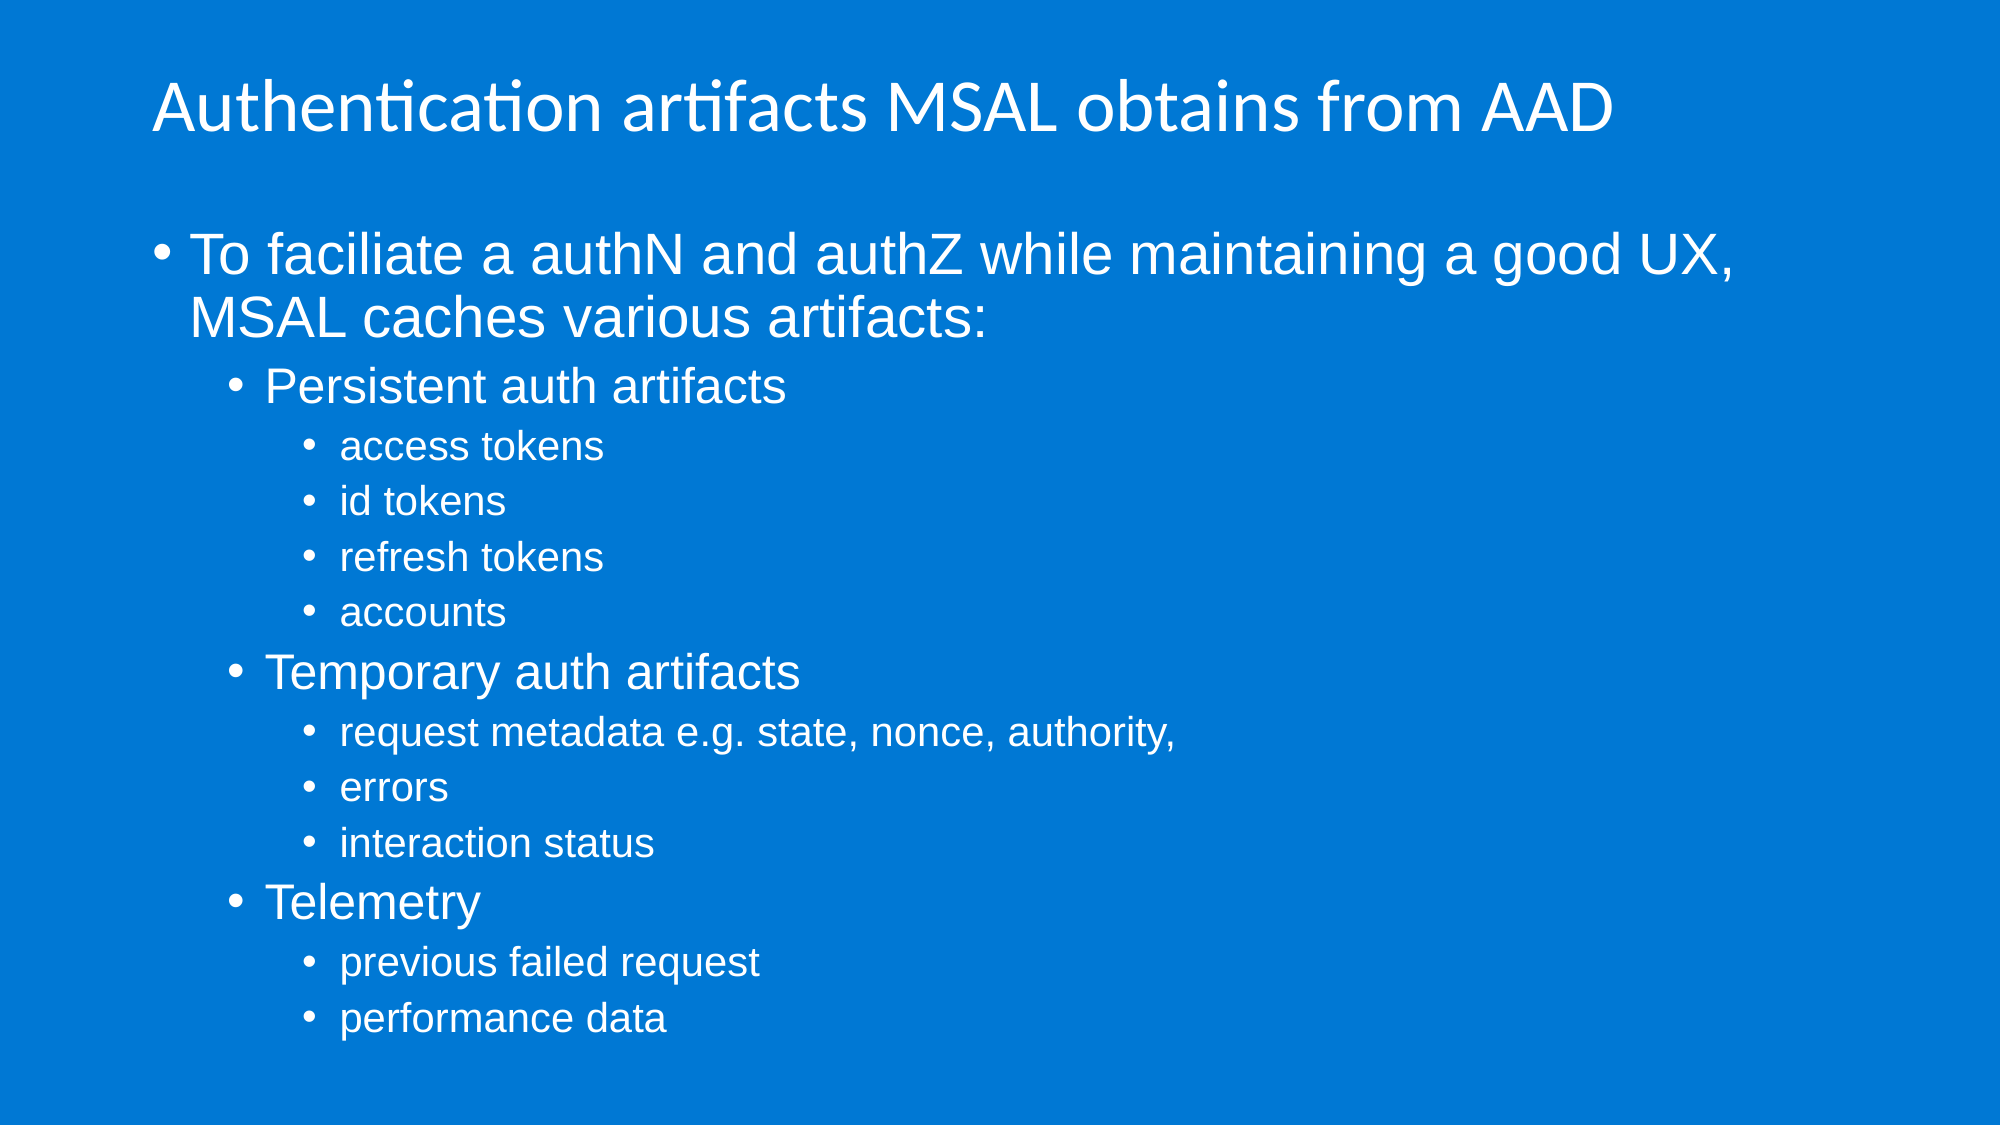

Authentication artifacts MSAL obtains from AAD
To faciliate a authN and authZ while maintaining a good UX, MSAL caches various artifacts:
Persistent auth artifacts
access tokens
id tokens
refresh tokens
accounts
Temporary auth artifacts
request metadata e.g. state, nonce, authority,
errors
interaction status
Telemetry
previous failed request
performance data